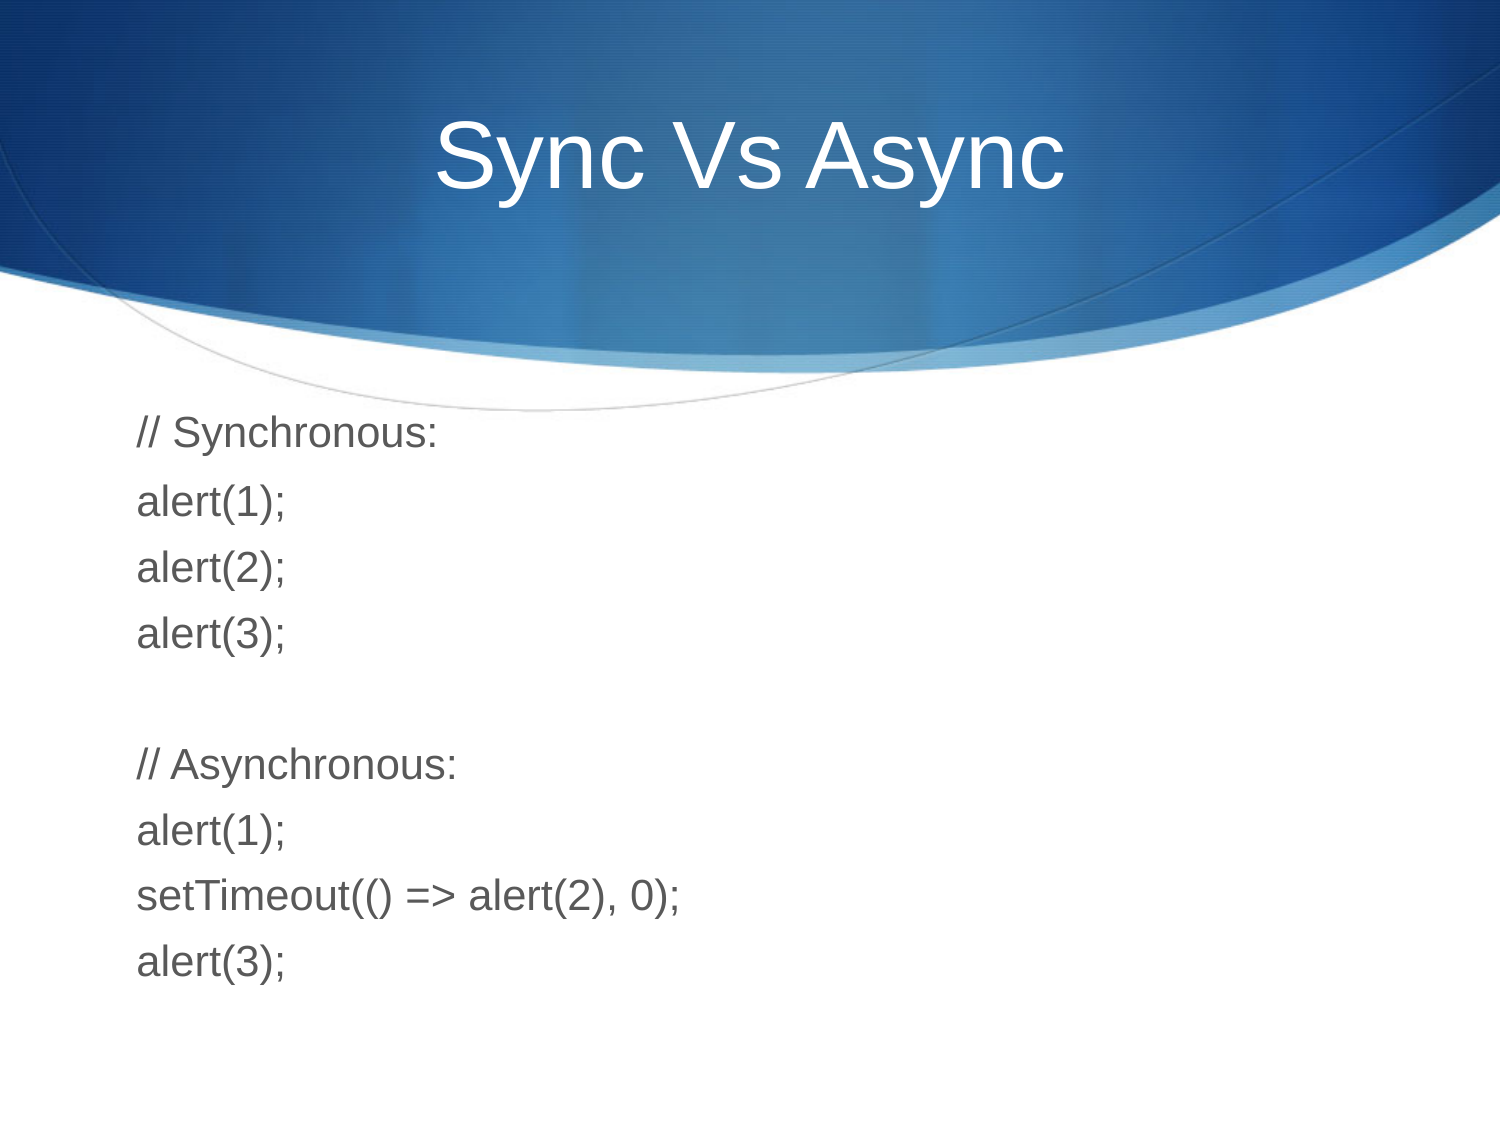

# Sync Vs Async
// Synchronous:
alert(1);
alert(2);
alert(3);

// Asynchronous:
alert(1);
setTimeout(() => alert(2), 0);
alert(3);